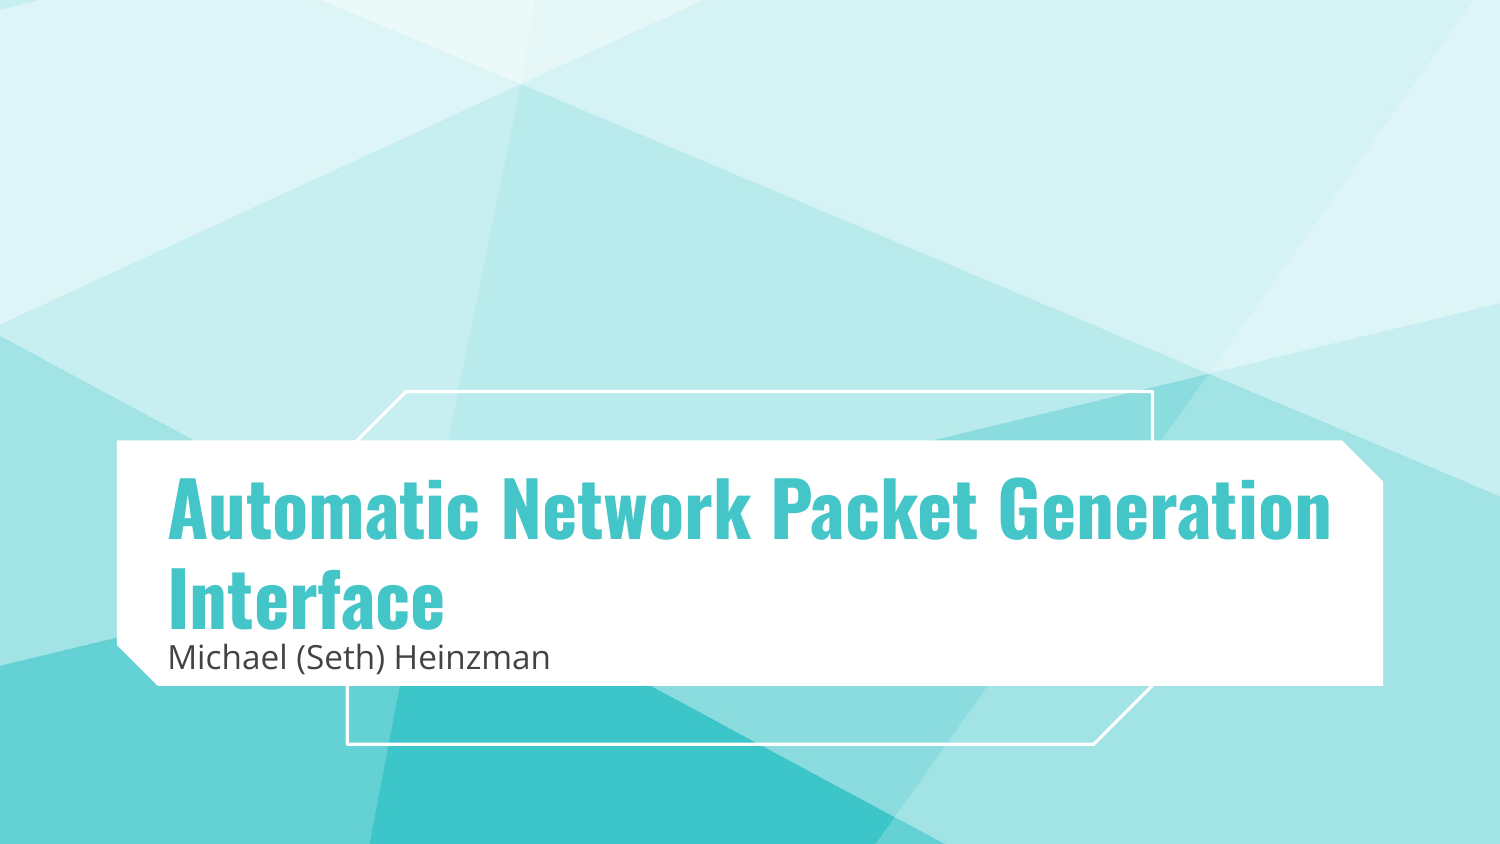

# Automatic Network Packet Generation Interface
Michael (Seth) Heinzman